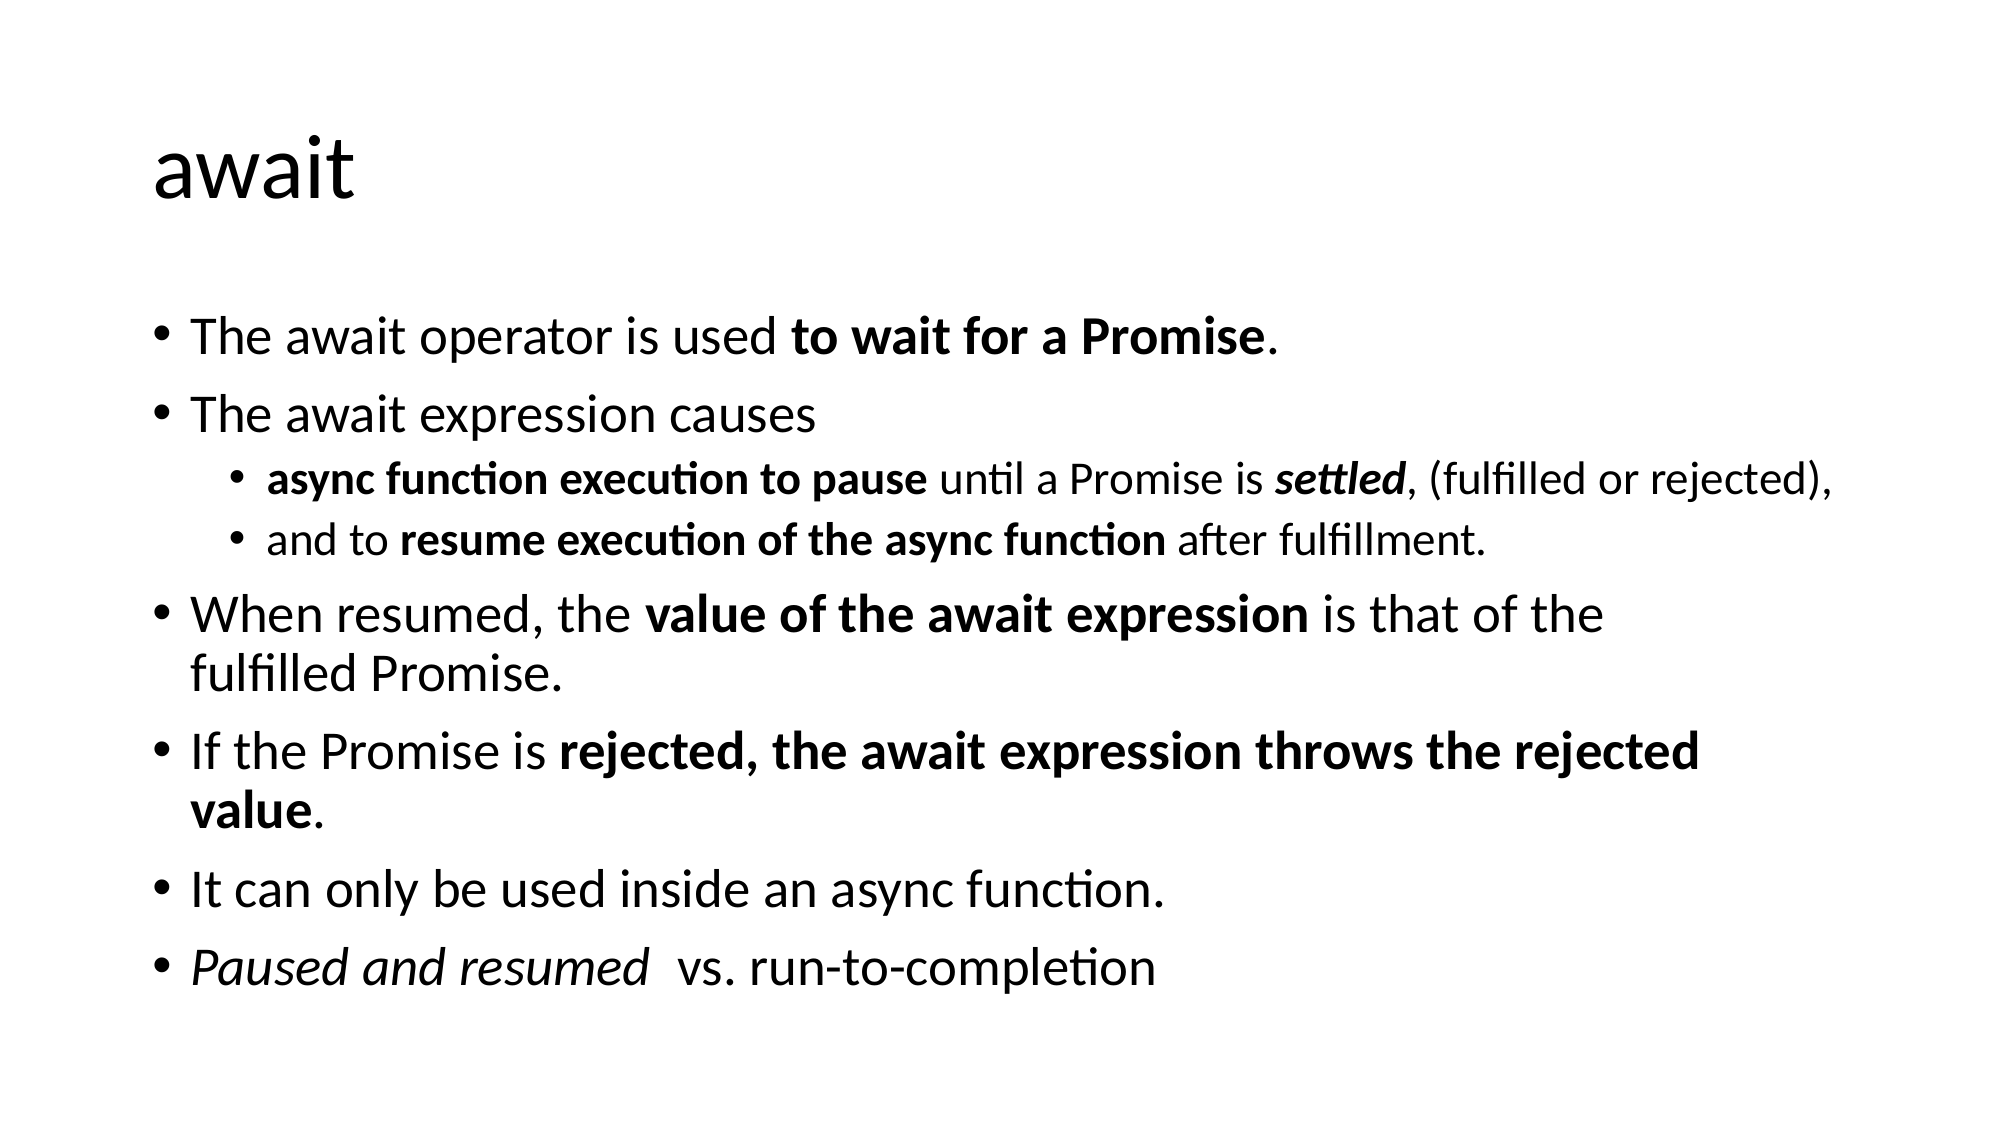

# await
The await operator is used to wait for a Promise.
The await expression causes
async function execution to pause until a Promise is settled, (fulfilled or rejected),
and to resume execution of the async function after fulfillment.
When resumed, the value of the await expression is that of the fulfilled Promise.
If the Promise is rejected, the await expression throws the rejected value.
It can only be used inside an async function.
Paused and resumed  vs. run-to-completion